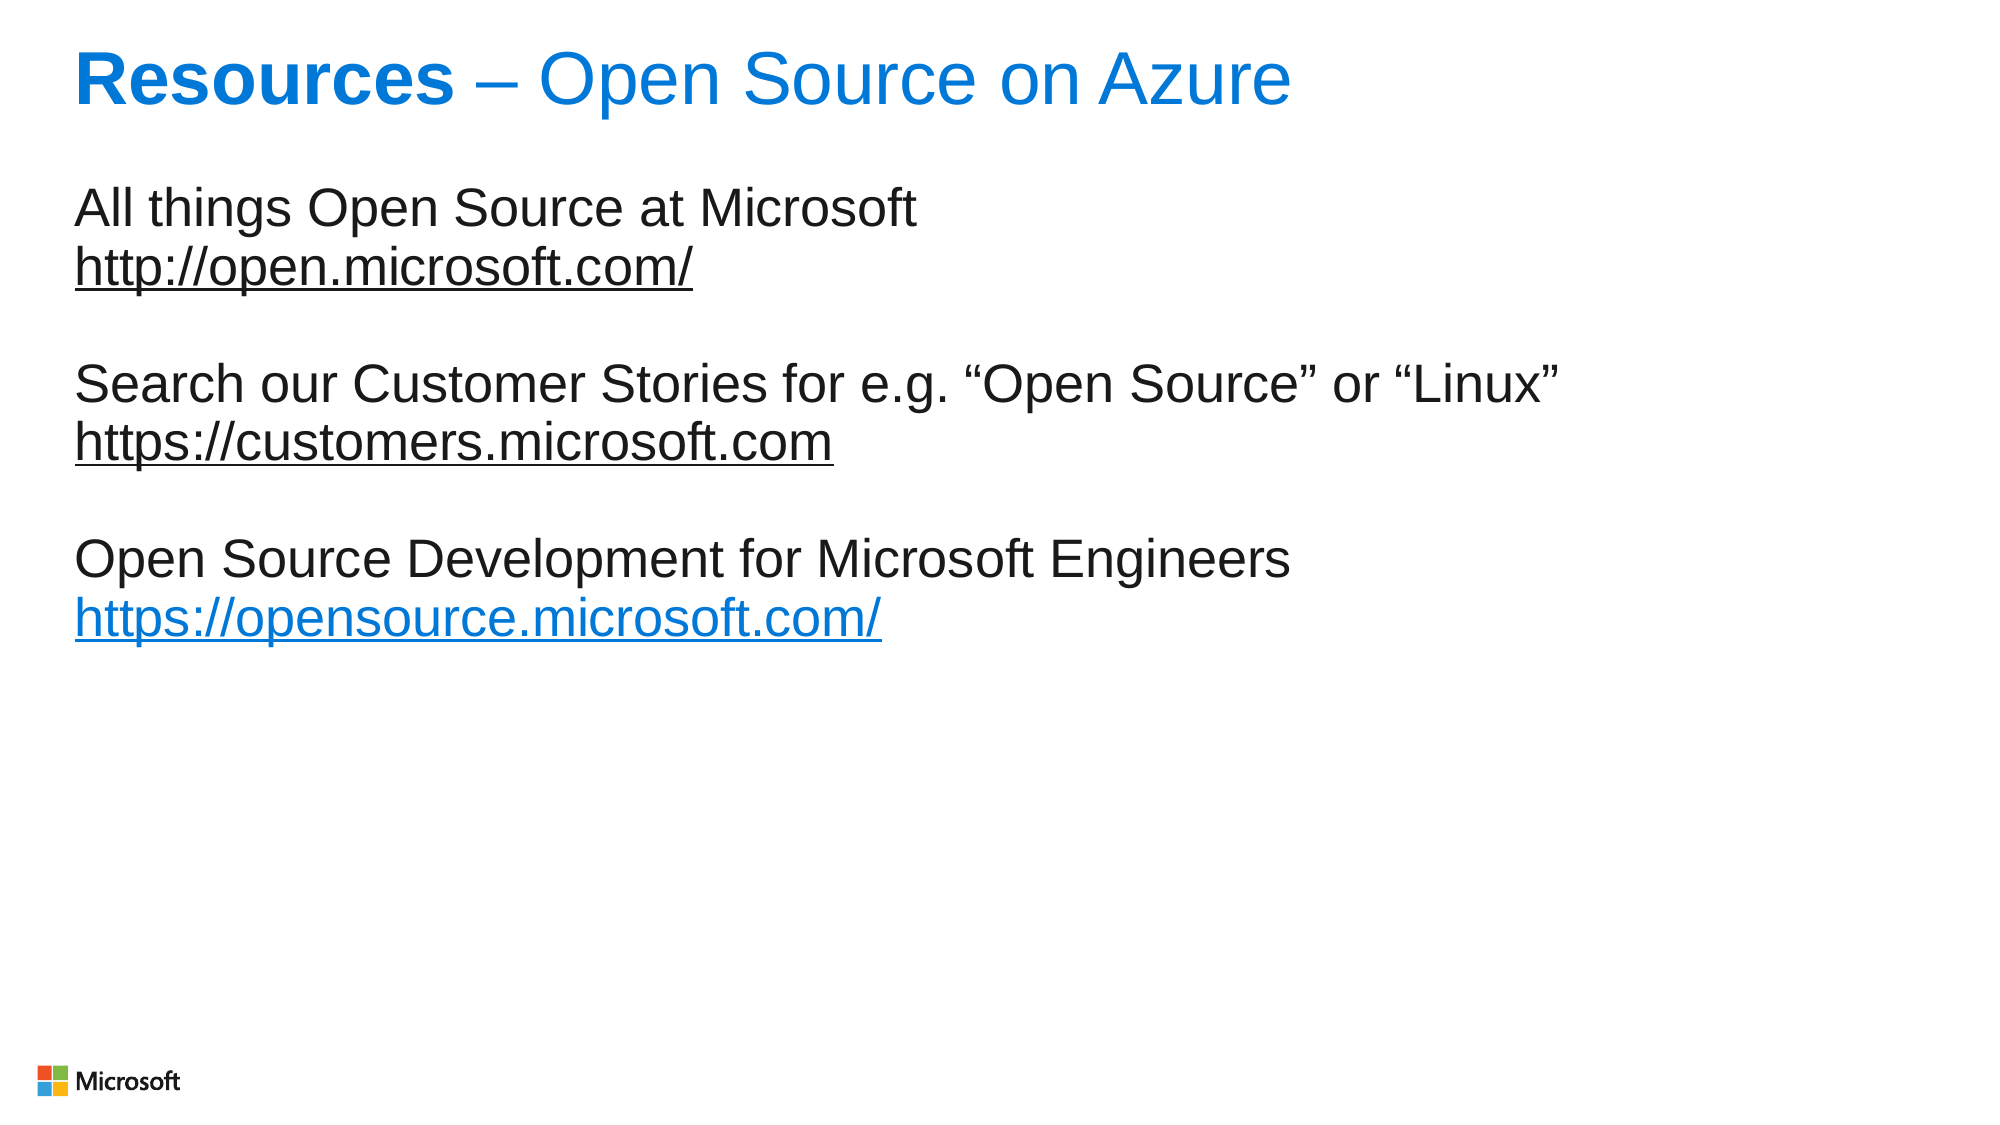

# Resources – Open Source on Azure
All things Open Source at Microsoft
http://open.microsoft.com/

Search our Customer Stories for e.g. “Open Source” or “Linux”
https://customers.microsoft.com

Open Source Development for Microsoft Engineers
https://opensource.microsoft.com/